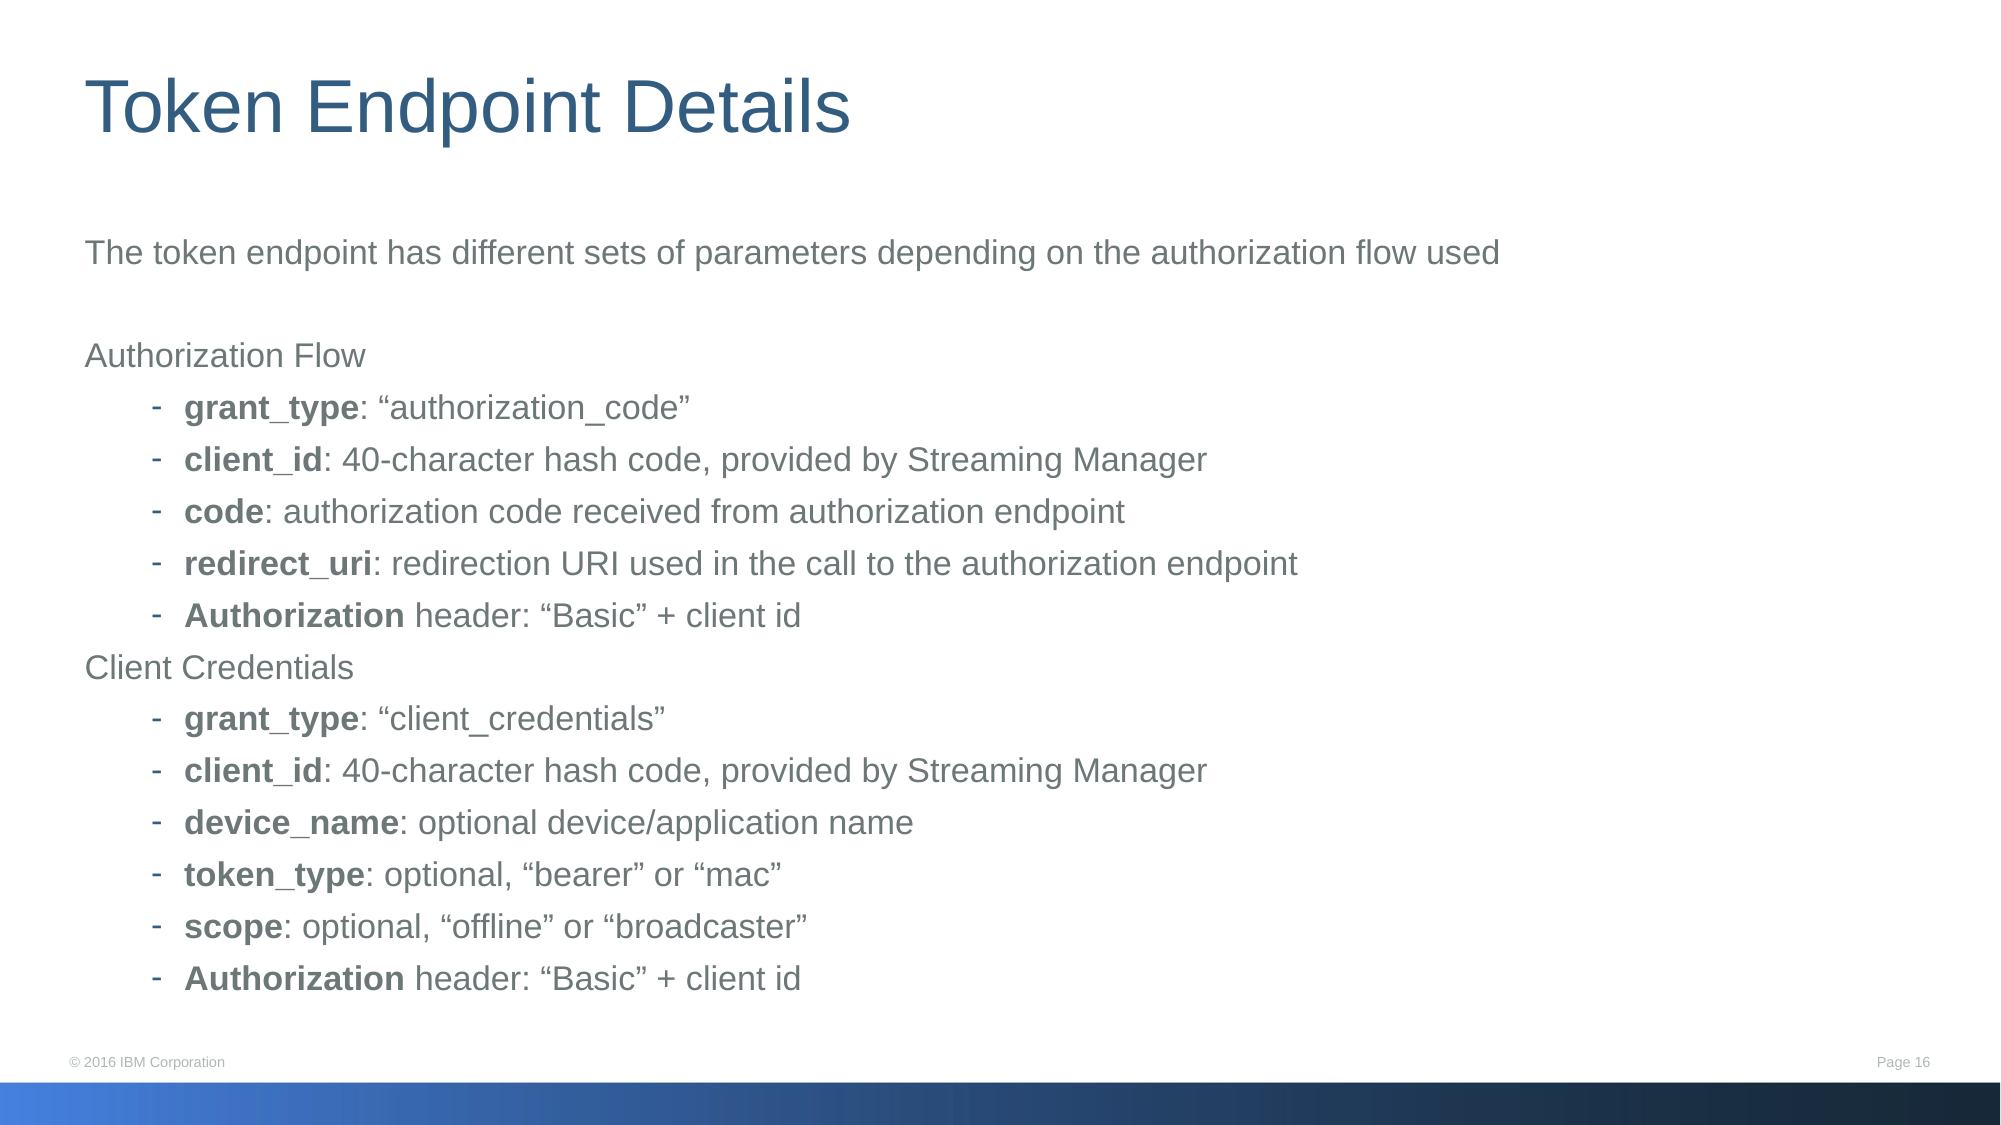

# Token Endpoint Details
The token endpoint has different sets of parameters depending on the authorization flow used

Authorization Flow
grant_type: “authorization_code”
client_id: 40-character hash code, provided by Streaming Manager
code: authorization code received from authorization endpoint
redirect_uri: redirection URI used in the call to the authorization endpoint
Authorization header: “Basic” + client id
Client Credentials
grant_type: “client_credentials”
client_id: 40-character hash code, provided by Streaming Manager
device_name: optional device/application name
token_type: optional, “bearer” or “mac”
scope: optional, “offline” or “broadcaster”
Authorization header: “Basic” + client id